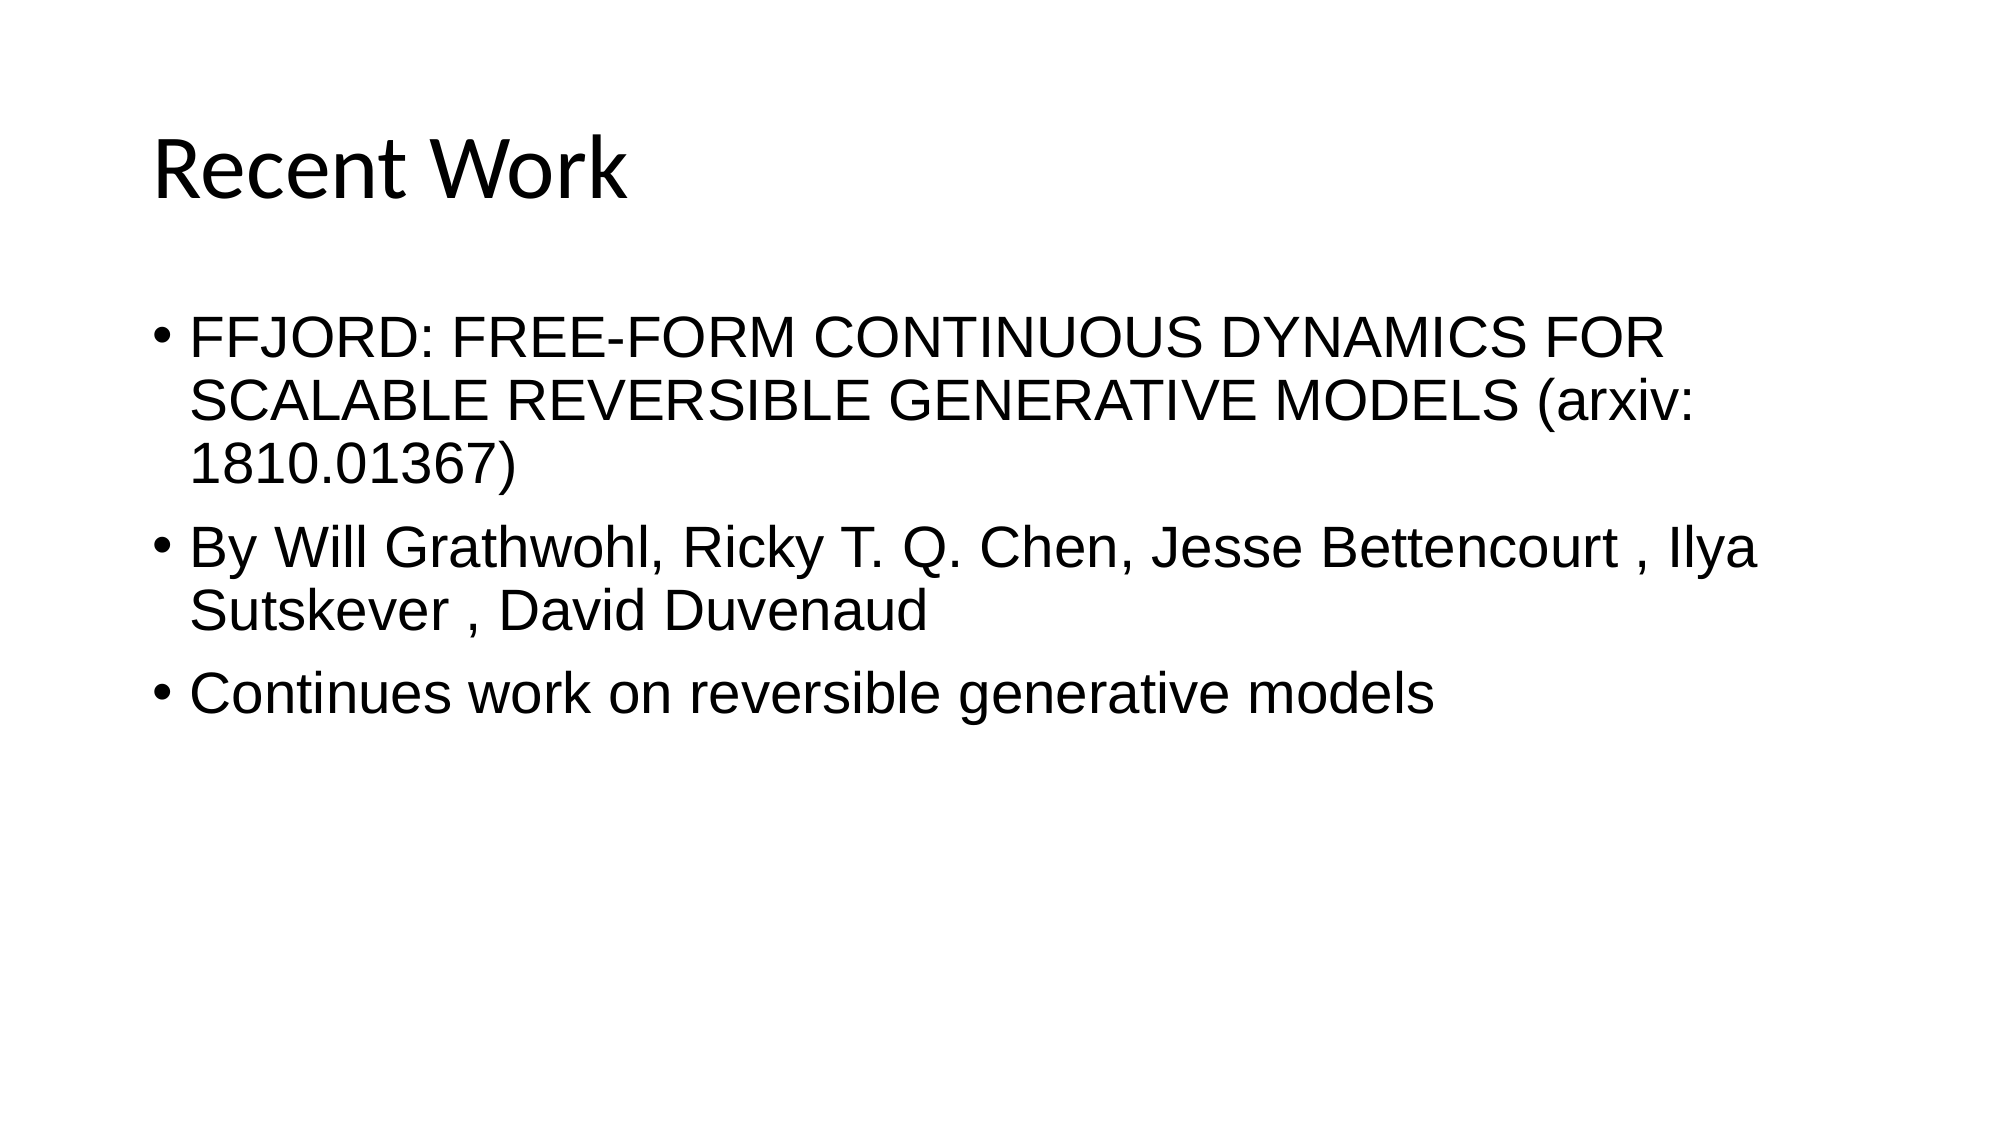

# Recent Work
FFJORD: FREE-FORM CONTINUOUS DYNAMICS FOR SCALABLE REVERSIBLE GENERATIVE MODELS (arxiv: 1810.01367)
By Will Grathwohl, Ricky T. Q. Chen, Jesse Bettencourt , Ilya Sutskever , David Duvenaud
Continues work on reversible generative models